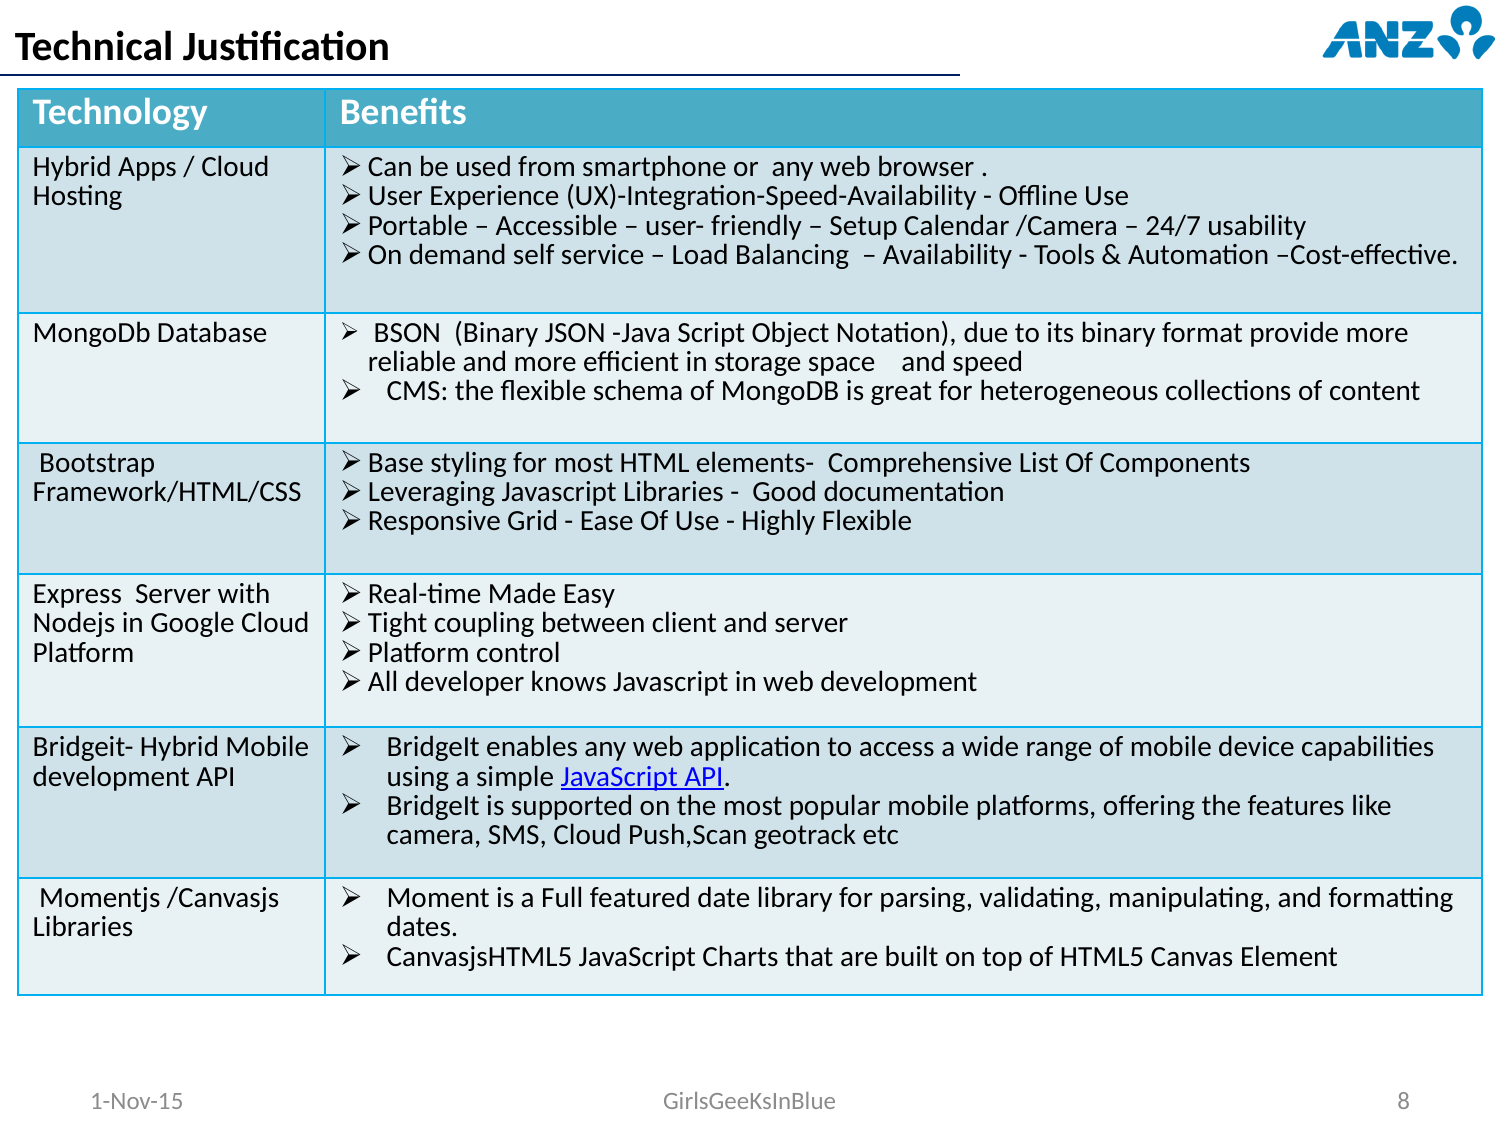

Technical Justification
| Technology | Benefits |
| --- | --- |
| Hybrid Apps / Cloud Hosting | Can be used from smartphone or any web browser . User Experience (UX)-Integration-Speed-Availability - Offline Use Portable – Accessible – user- friendly – Setup Calendar /Camera – 24/7 usability On demand self service – Load Balancing – Availability - Tools & Automation –Cost-effective. |
| MongoDb Database | BSON (Binary JSON -Java Script Object Notation), due to its binary format provide more reliable and more efficient in storage space and speed CMS: the flexible schema of MongoDB is great for heterogeneous collections of content |
| Bootstrap Framework/HTML/CSS | Base styling for most HTML elements- Comprehensive List Of Components Leveraging Javascript Libraries - Good documentation Responsive Grid - Ease Of Use - Highly Flexible |
| Express Server with Nodejs in Google Cloud Platform | Real-time Made Easy Tight coupling between client and server Platform control  All developer knows Javascript in web development |
| Bridgeit- Hybrid Mobile development API | BridgeIt enables any web application to access a wide range of mobile device capabilities using a simple JavaScript API.  BridgeIt is supported on the most popular mobile platforms, offering the features like camera, SMS, Cloud Push,Scan geotrack etc |
| Momentjs /Canvasjs Libraries | Moment is a Full featured date library for parsing, validating, manipulating, and formatting dates. CanvasjsHTML5 JavaScript Charts that are built on top of HTML5 Canvas Element |
1-Nov-15
GirlsGeeKsInBlue
8